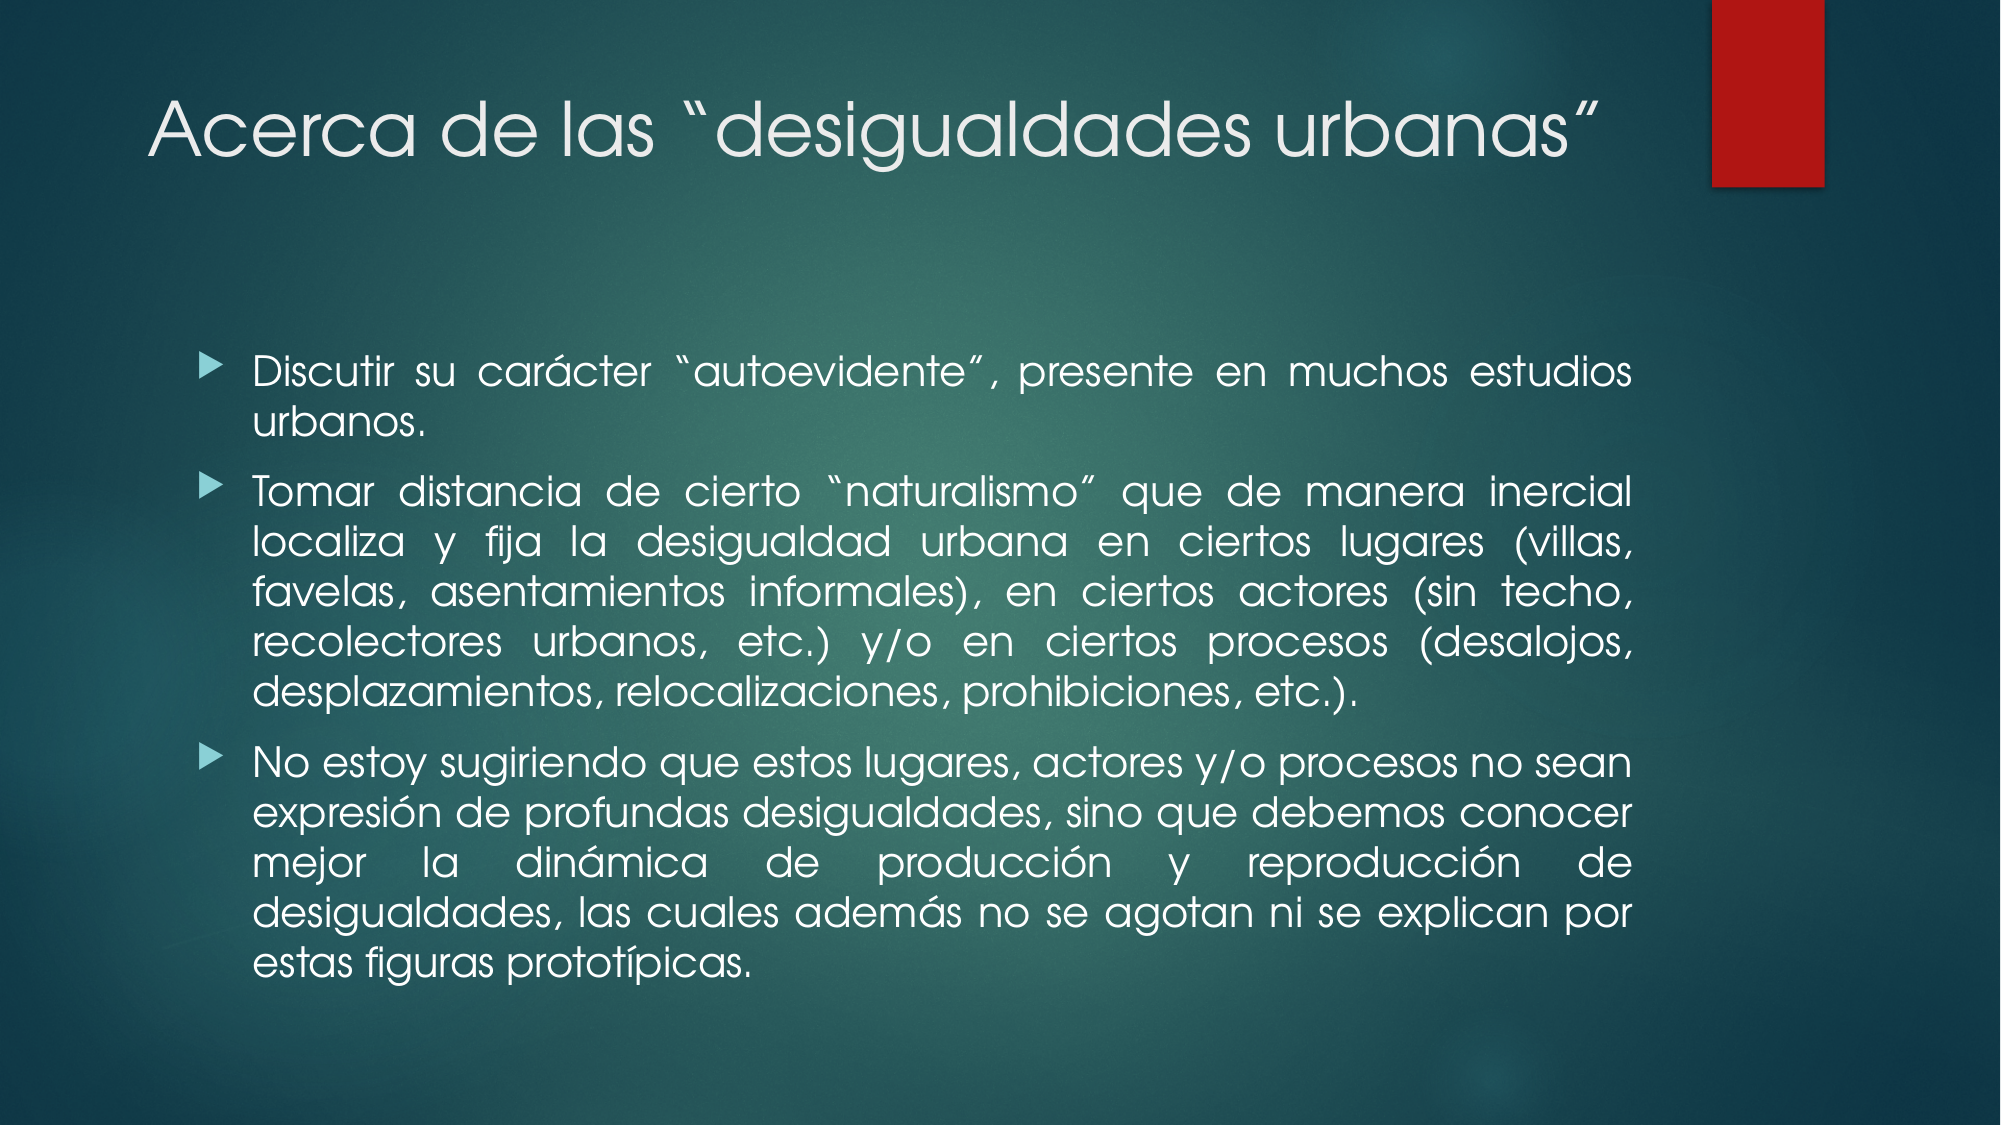

# Acerca de las “desigualdades urbanas”
Discutir su carácter “autoevidente”, presente en muchos estudios urbanos.
Tomar distancia de cierto “naturalismo” que de manera inercial localiza y fija la desigualdad urbana en ciertos lugares (villas, favelas, asentamientos informales), en ciertos actores (sin techo, recolectores urbanos, etc.) y/o en ciertos procesos (desalojos, desplazamientos, relocalizaciones, prohibiciones, etc.).
No estoy sugiriendo que estos lugares, actores y/o procesos no sean expresión de profundas desigualdades, sino que debemos conocer mejor la dinámica de producción y reproducción de desigualdades, las cuales además no se agotan ni se explican por estas figuras prototípicas.